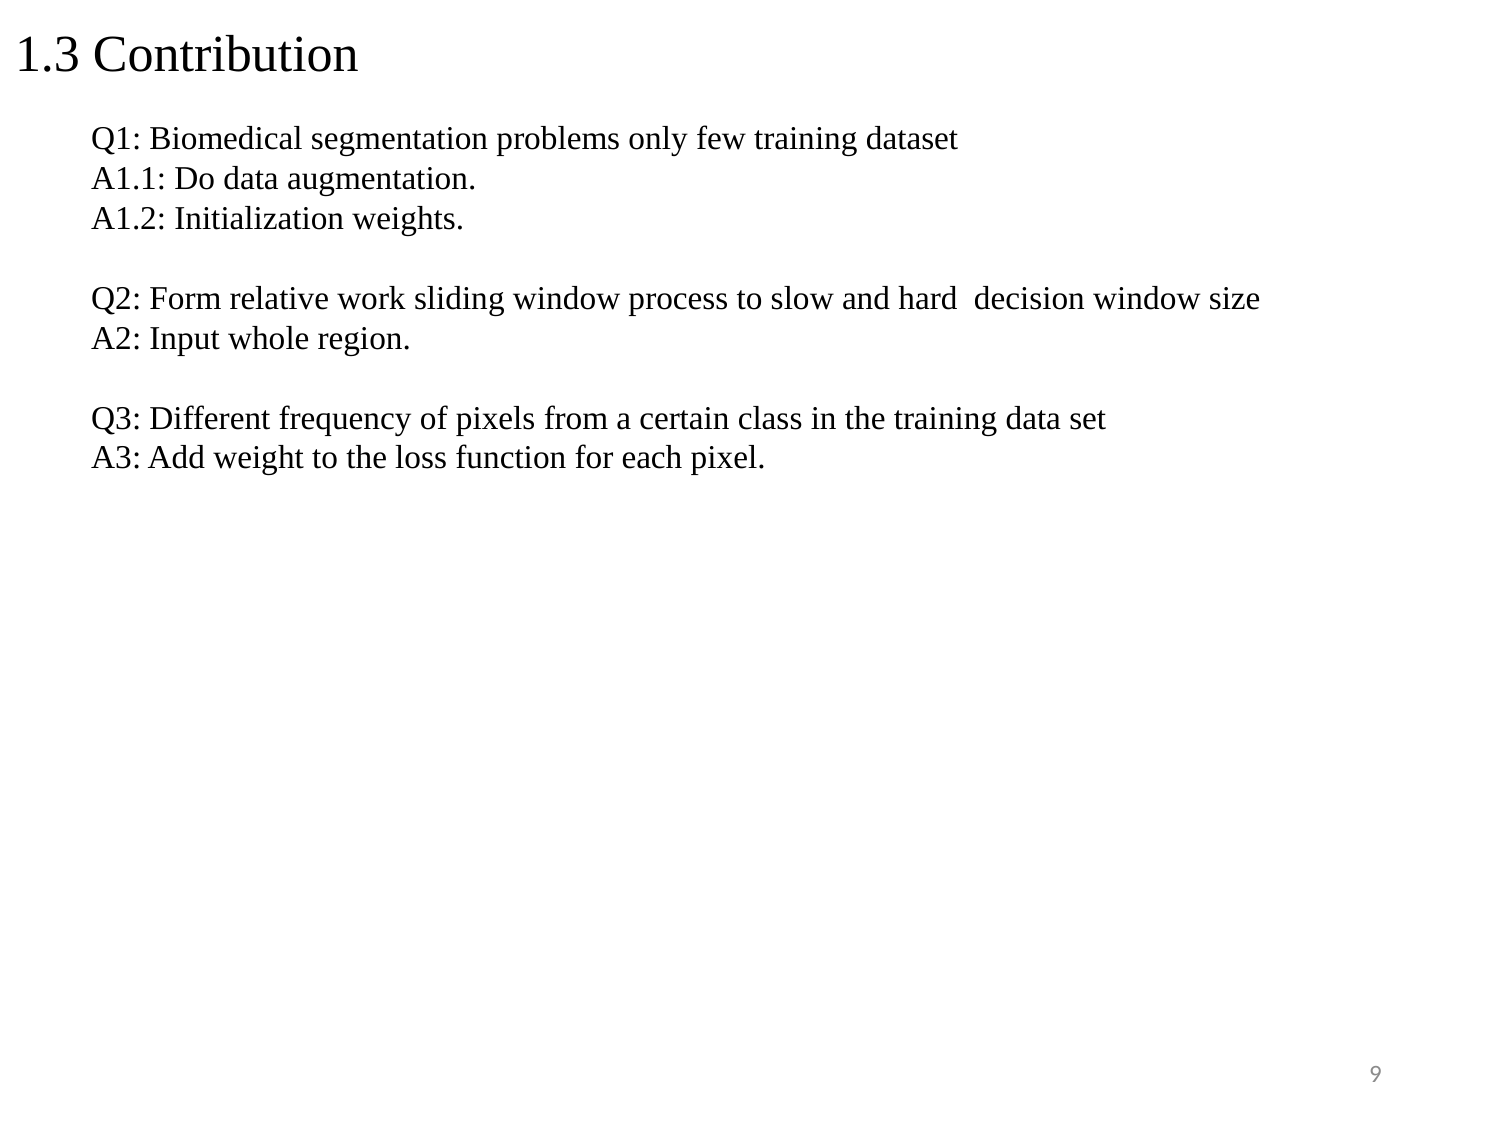

# 1.3 Contribution
Q1: Biomedical segmentation problems only few training dataset
A1.1: Do data augmentation.
A1.2: Initialization weights.

Q2: Form relative work sliding window process to slow and hard  decision window size
A2: Input whole region.

Q3: Different frequency of pixels from a certain class in the training data set
A3: Add weight to the loss function for each pixel.
9